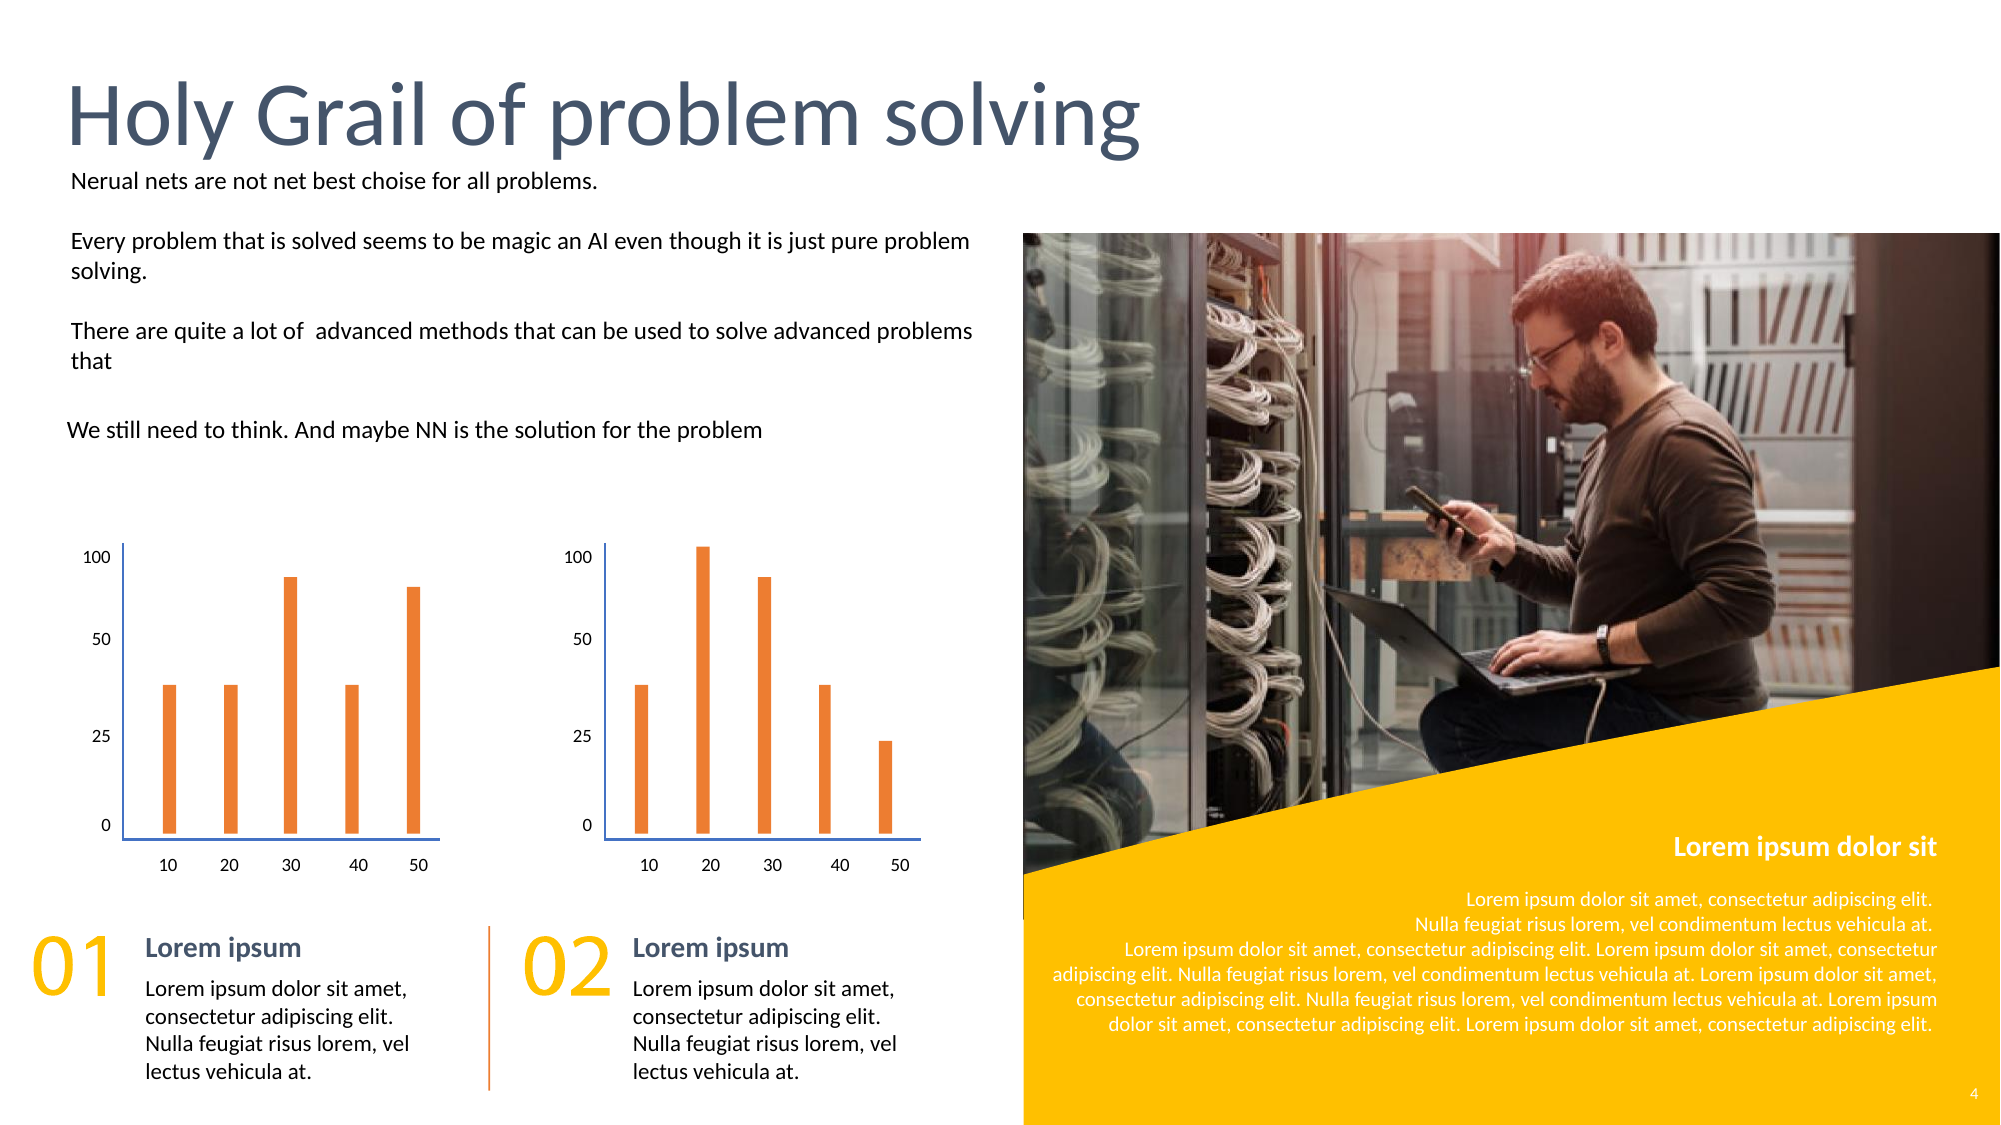

# Holy Grail of problem solving
Nerual nets are not net best choise for all problems.

Every problem that is solved seems to be magic an AI even though it is just pure problem solving.

There are quite a lot of  advanced methods that can be used to solve advanced problems that
We still need to think. And maybe NN is the solution for the problem

100
50
25
0
10
20
30
40
50

100
50
25
0
10
20
30
40
50

Lorem ipsum
Lorem ipsum

Lorem ipsum dolor sit amet, consectetur adipiscing elit.
Nulla feugiat risus lorem, vel lectus vehicula at.
Lorem ipsum dolor sit amet, consectetur adipiscing elit. Nulla feugiat risus lorem, vel lectus vehicula at.
Lorem ipsum dolor sit
Lorem ipsum dolor sit amet, consectetur adipiscing elit.
Nulla feugiat risus lorem, vel condimentum lectus vehicula at.
Lorem ipsum dolor sit amet, consectetur adipiscing elit. Lorem ipsum dolor sit amet, consectetur adipiscing elit. Nulla feugiat risus lorem, vel condimentum lectus vehicula at. Lorem ipsum dolor sit amet, consectetur adipiscing elit. Nulla feugiat risus lorem, vel condimentum lectus vehicula at. Lorem ipsum dolor sit amet, consectetur adipiscing elit. Lorem ipsum dolor sit amet, consectetur adipiscing elit.